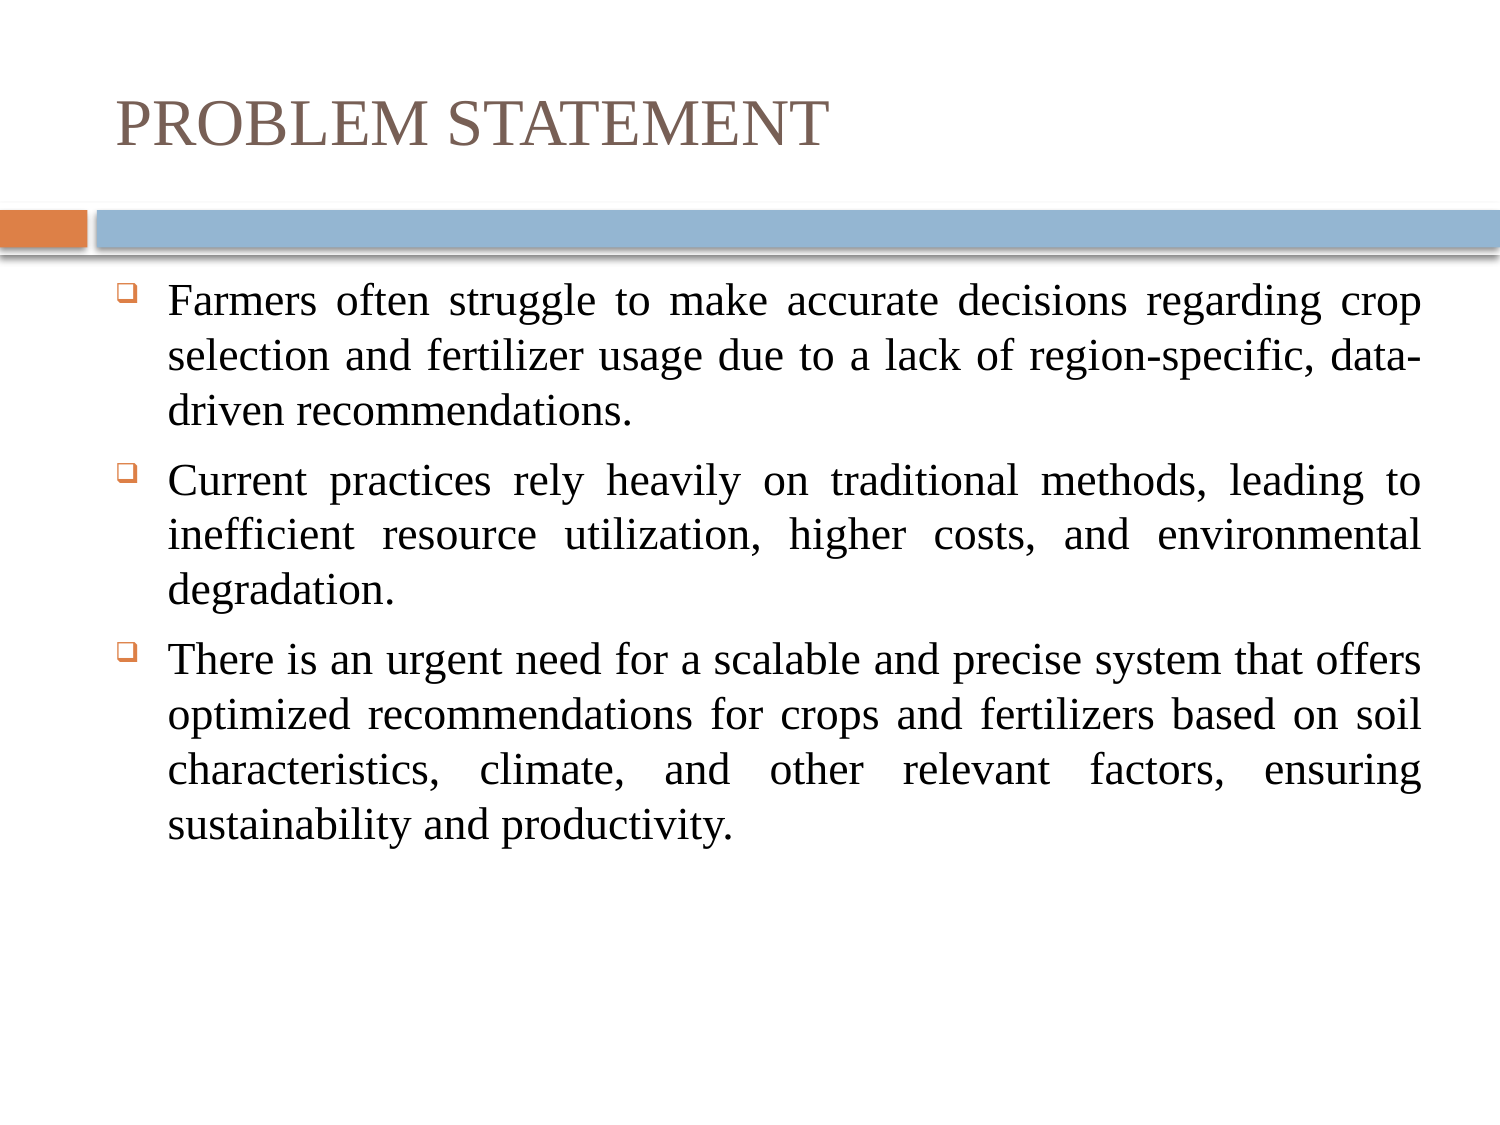

# PROBLEM STATEMENT
Farmers often struggle to make accurate decisions regarding crop selection and fertilizer usage due to a lack of region-specific, data-driven recommendations.
Current practices rely heavily on traditional methods, leading to inefficient resource utilization, higher costs, and environmental degradation.
There is an urgent need for a scalable and precise system that offers optimized recommendations for crops and fertilizers based on soil characteristics, climate, and other relevant factors, ensuring sustainability and productivity.